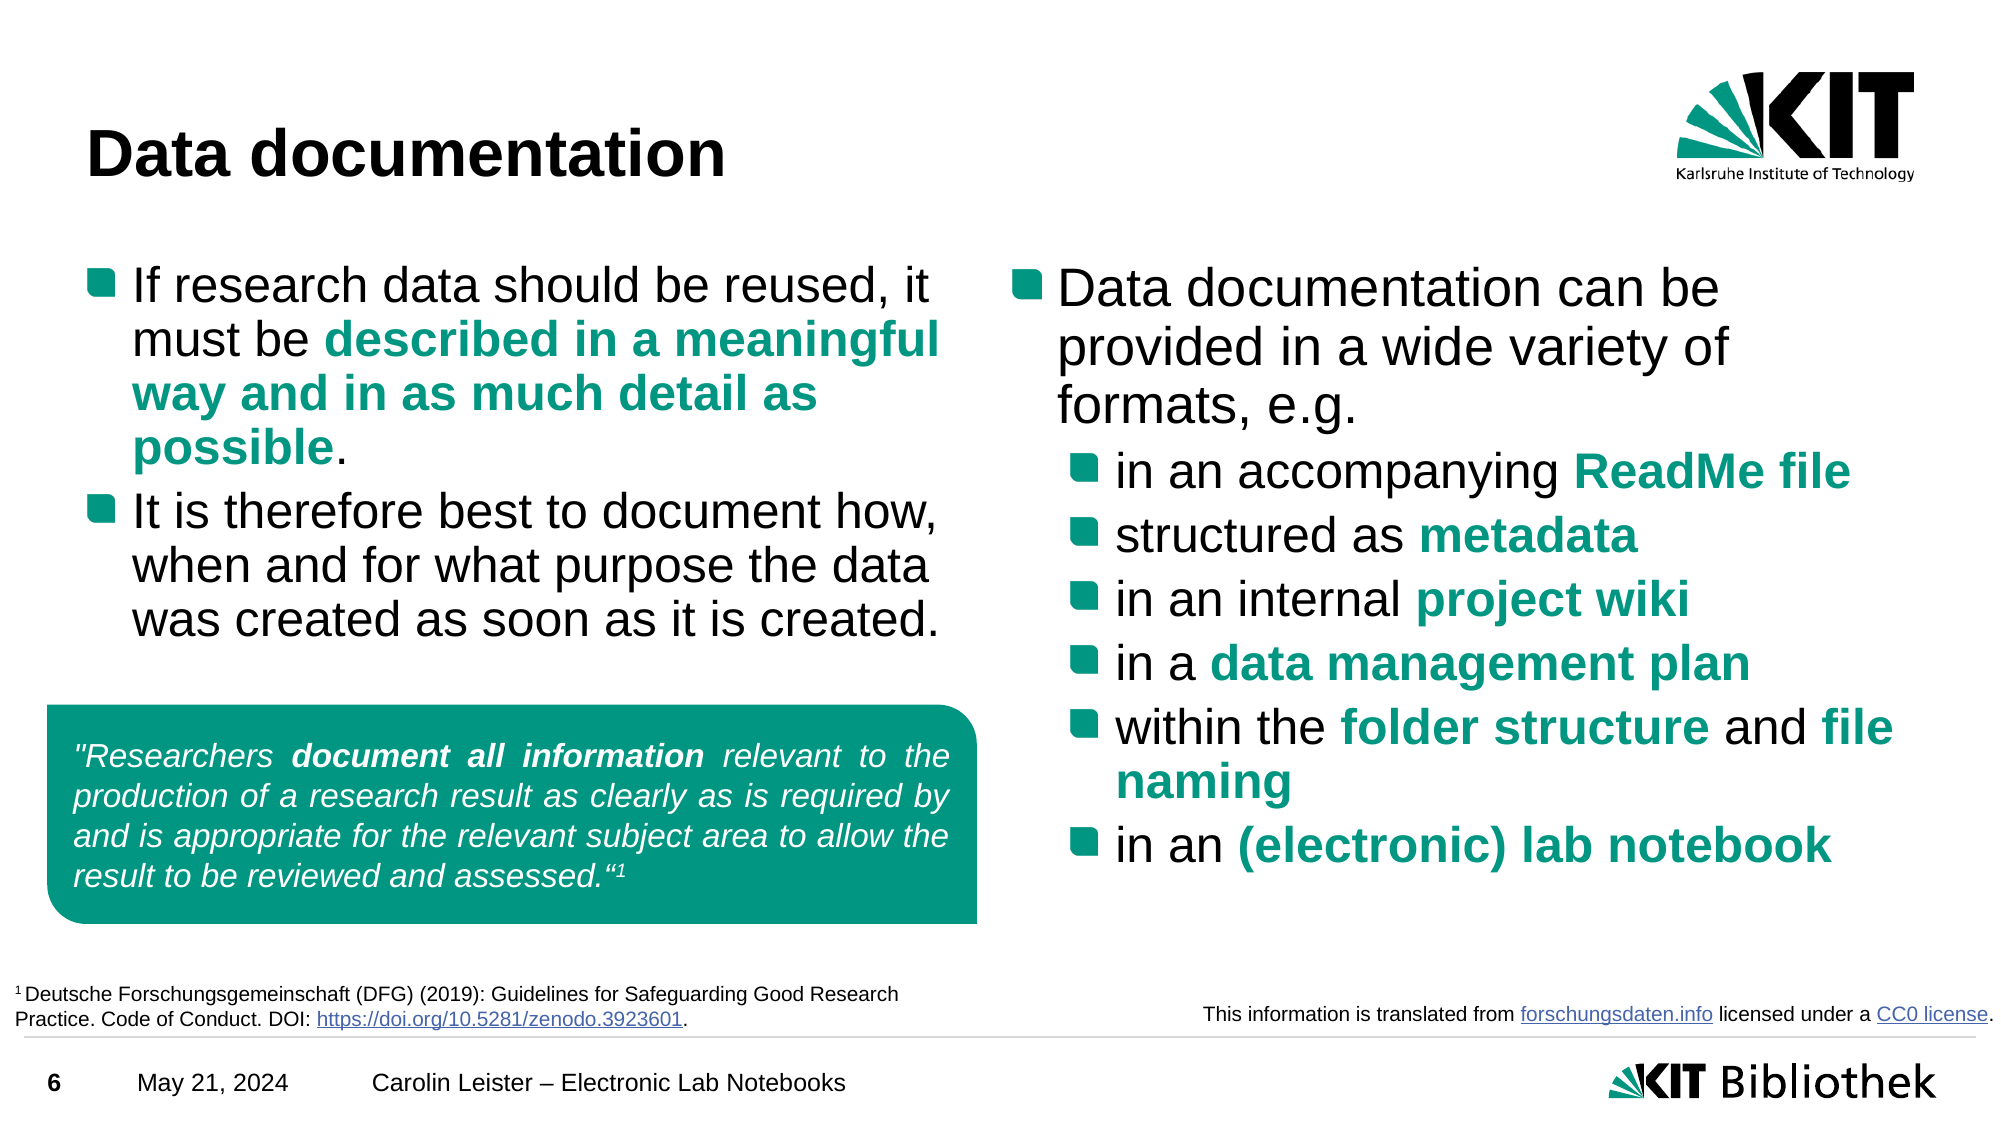

# Data documentation
If research data should be reused, it must be described in a meaningful way and in as much detail as possible.
It is therefore best to document how, when and for what purpose the data was created as soon as it is created.
Data documentation can be provided in a wide variety of formats, e.g.
in an accompanying ReadMe file
structured as metadata
in an internal project wiki
in a data management plan
within the folder structure and file naming
in an (electronic) lab notebook
"Researchers document all information relevant to the production of a research result as clearly as is required by and is appropriate for the relevant subject area to allow the result to be reviewed and assessed.“1
1 Deutsche Forschungsgemeinschaft (DFG) (2019): Guidelines for Safeguarding Good Research Practice. Code of Conduct. DOI: https://doi.org/10.5281/zenodo.3923601.
This information is translated from forschungsdaten.info licensed under a CC0 license.
6
May 21, 2024